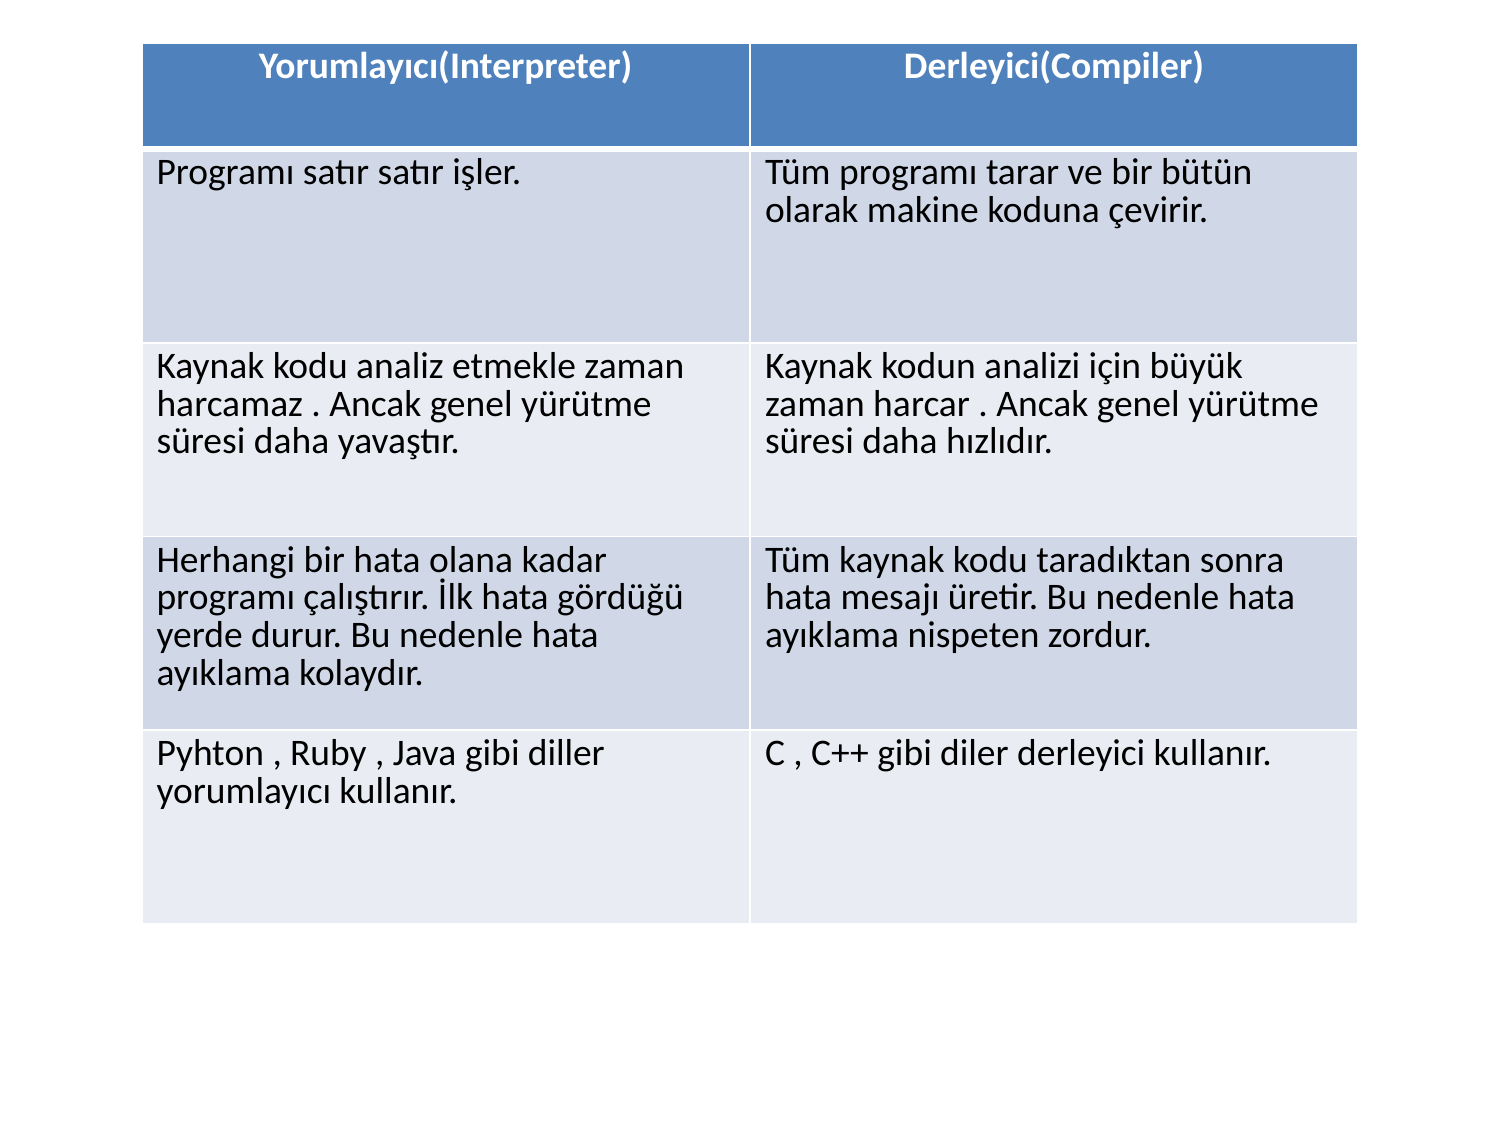

| Yorumlayıcı(Interpreter) | Derleyici(Compiler) |
| --- | --- |
| Programı satır satır işler. | Tüm programı tarar ve bir bütün olarak makine koduna çevirir. |
| Kaynak kodu analiz etmekle zaman harcamaz . Ancak genel yürütme süresi daha yavaştır. | Kaynak kodun analizi için büyük zaman harcar . Ancak genel yürütme süresi daha hızlıdır. |
| Herhangi bir hata olana kadar programı çalıştırır. İlk hata gördüğü yerde durur. Bu nedenle hata ayıklama kolaydır. | Tüm kaynak kodu taradıktan sonra hata mesajı üretir. Bu nedenle hata ayıklama nispeten zordur. |
| Pyhton , Ruby , Java gibi diller yorumlayıcı kullanır. | C , C++ gibi diler derleyici kullanır. |